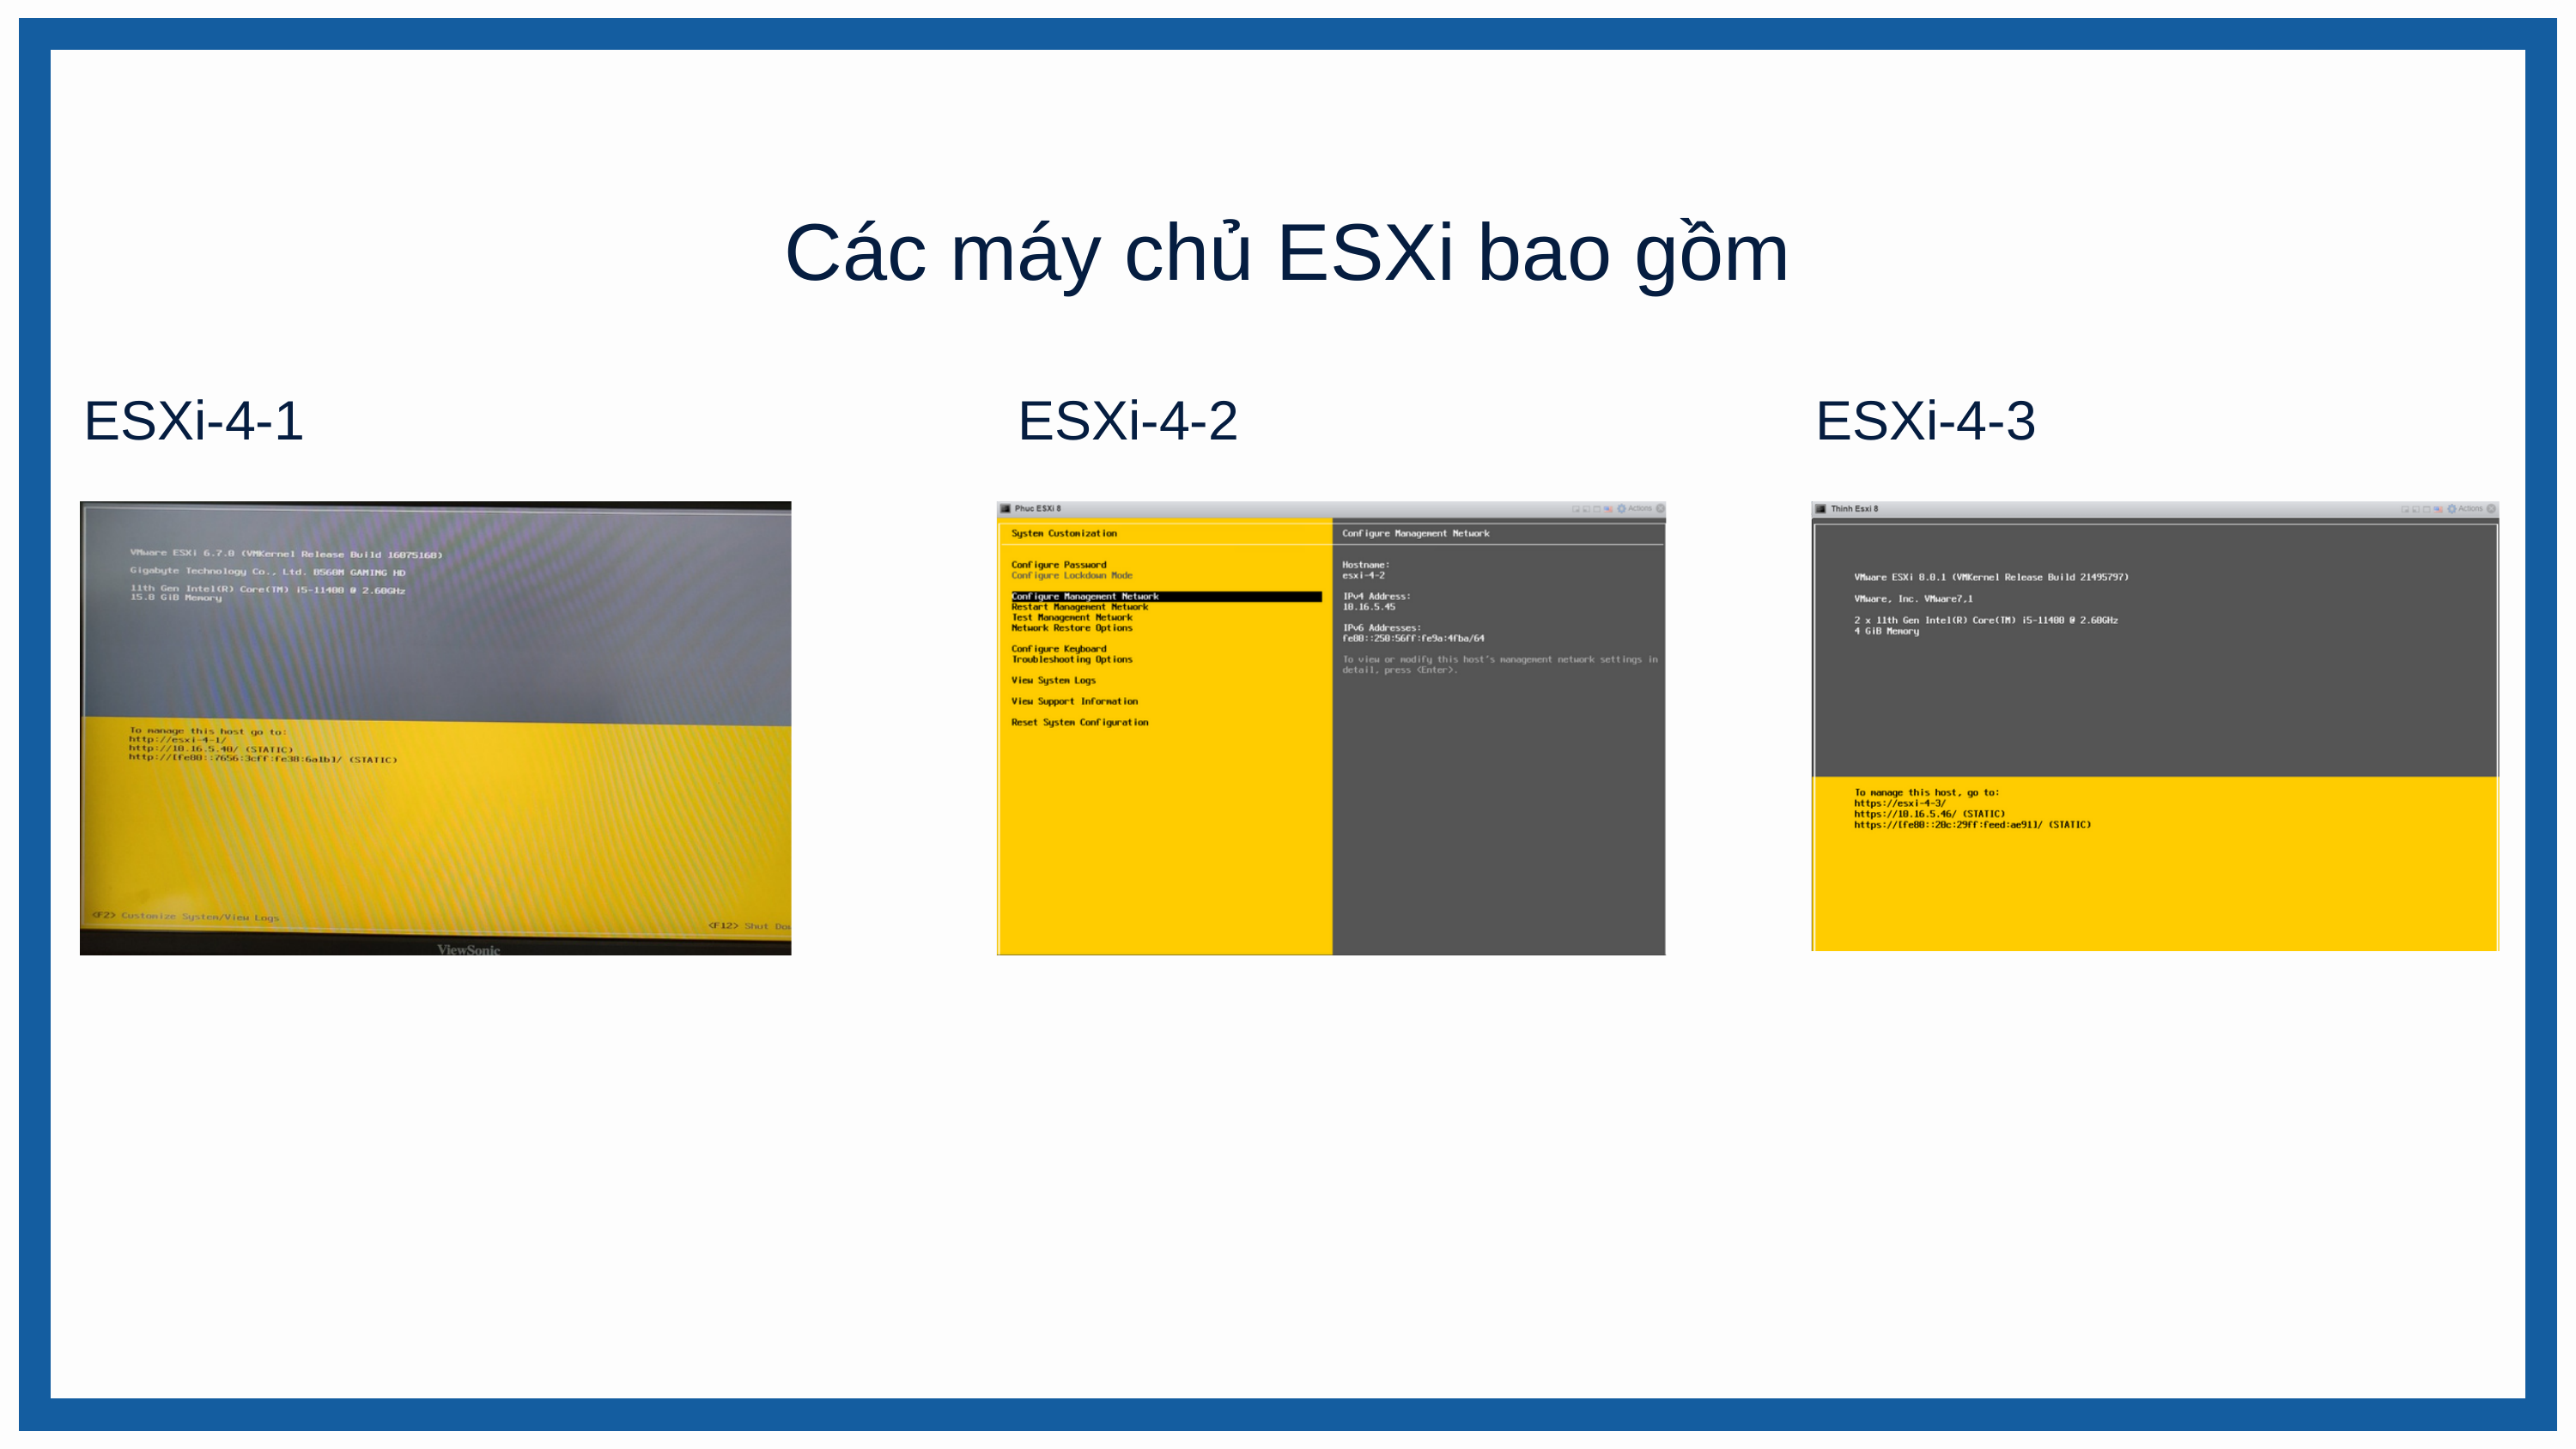

Các máy chủ ESXi bao gồm
ESXi-4-1
ESXi-4-2
ESXi-4-3